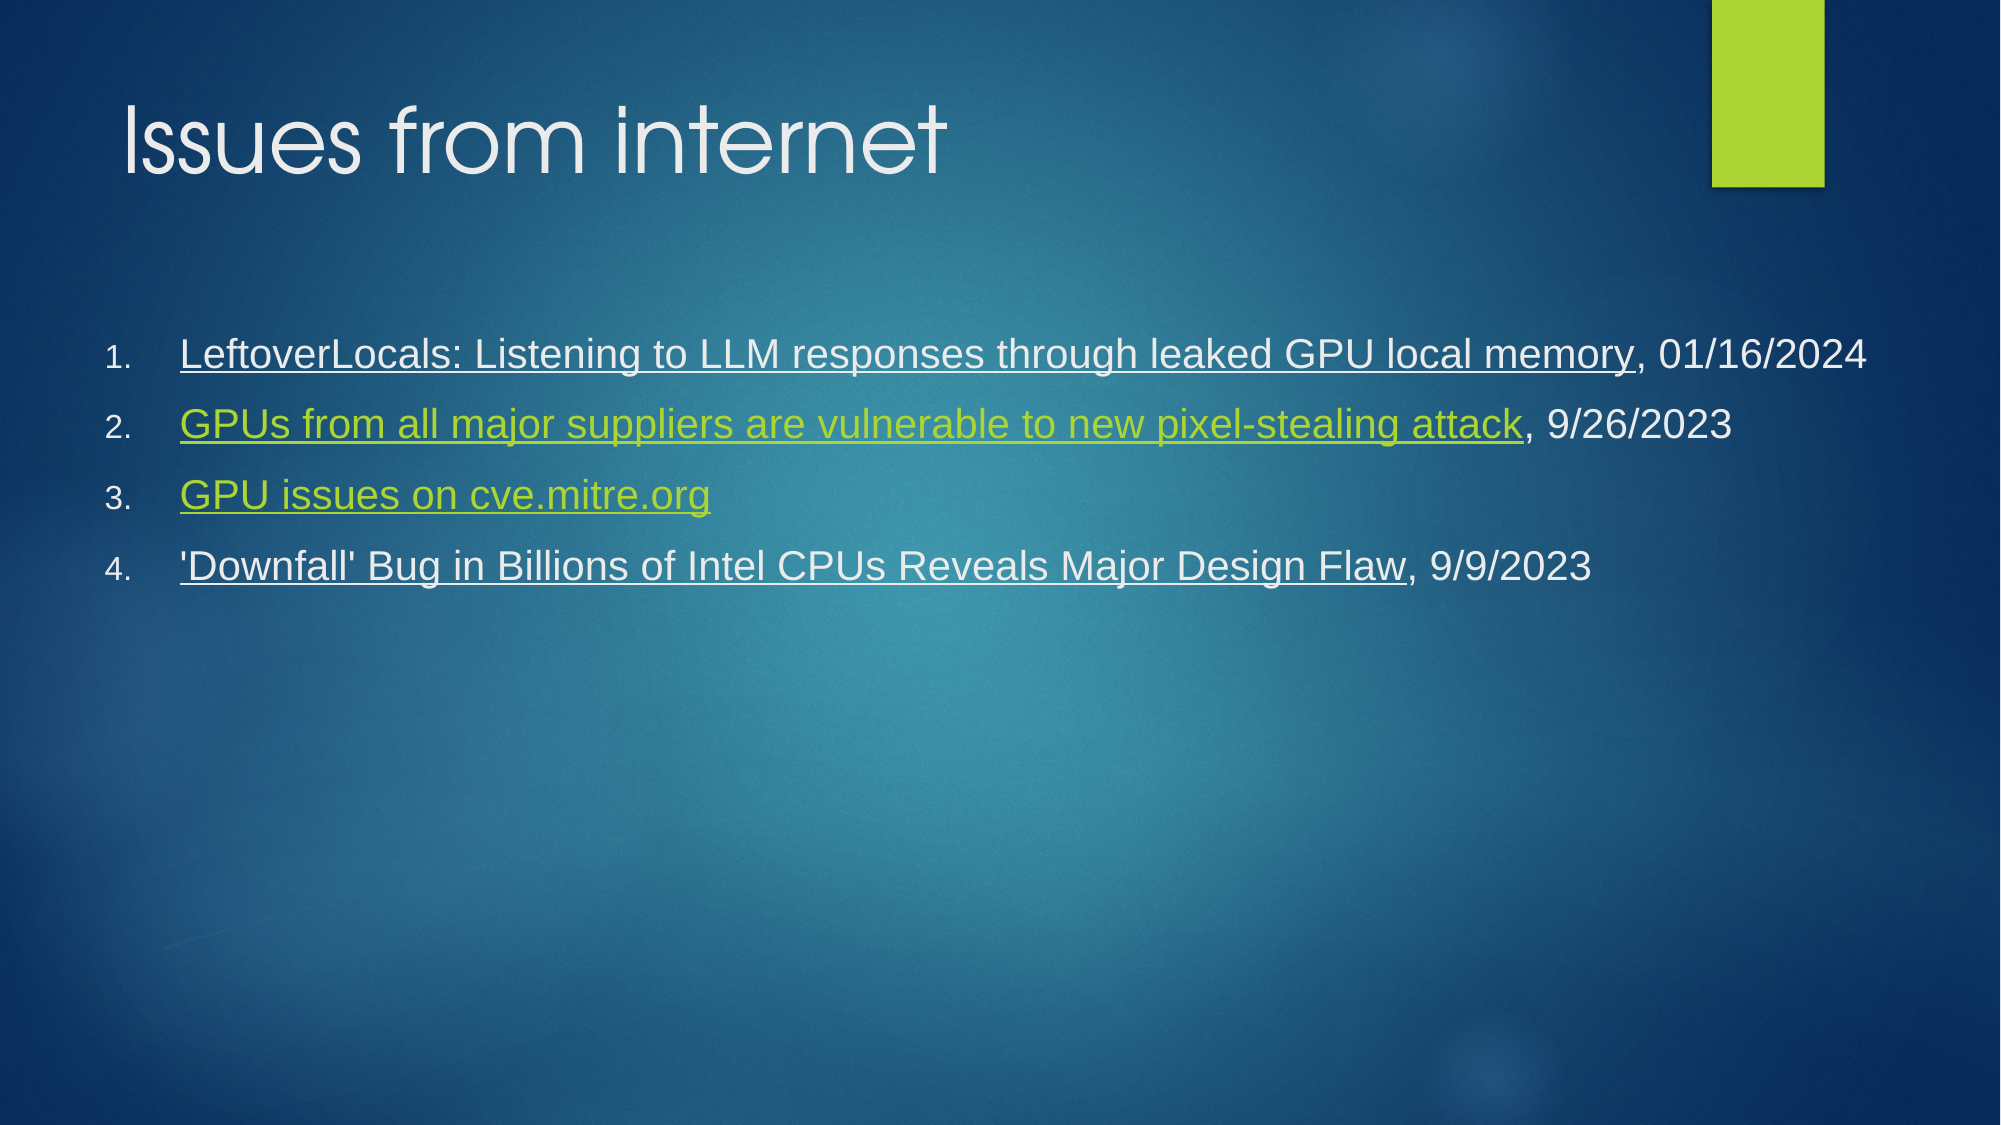

# Issues from internet
LeftoverLocals: Listening to LLM responses through leaked GPU local memory, 01/16/2024
GPUs from all major suppliers are vulnerable to new pixel-stealing attack, 9/26/2023
GPU issues on cve.mitre.org
'Downfall' Bug in Billions of Intel CPUs Reveals Major Design Flaw, 9/9/2023